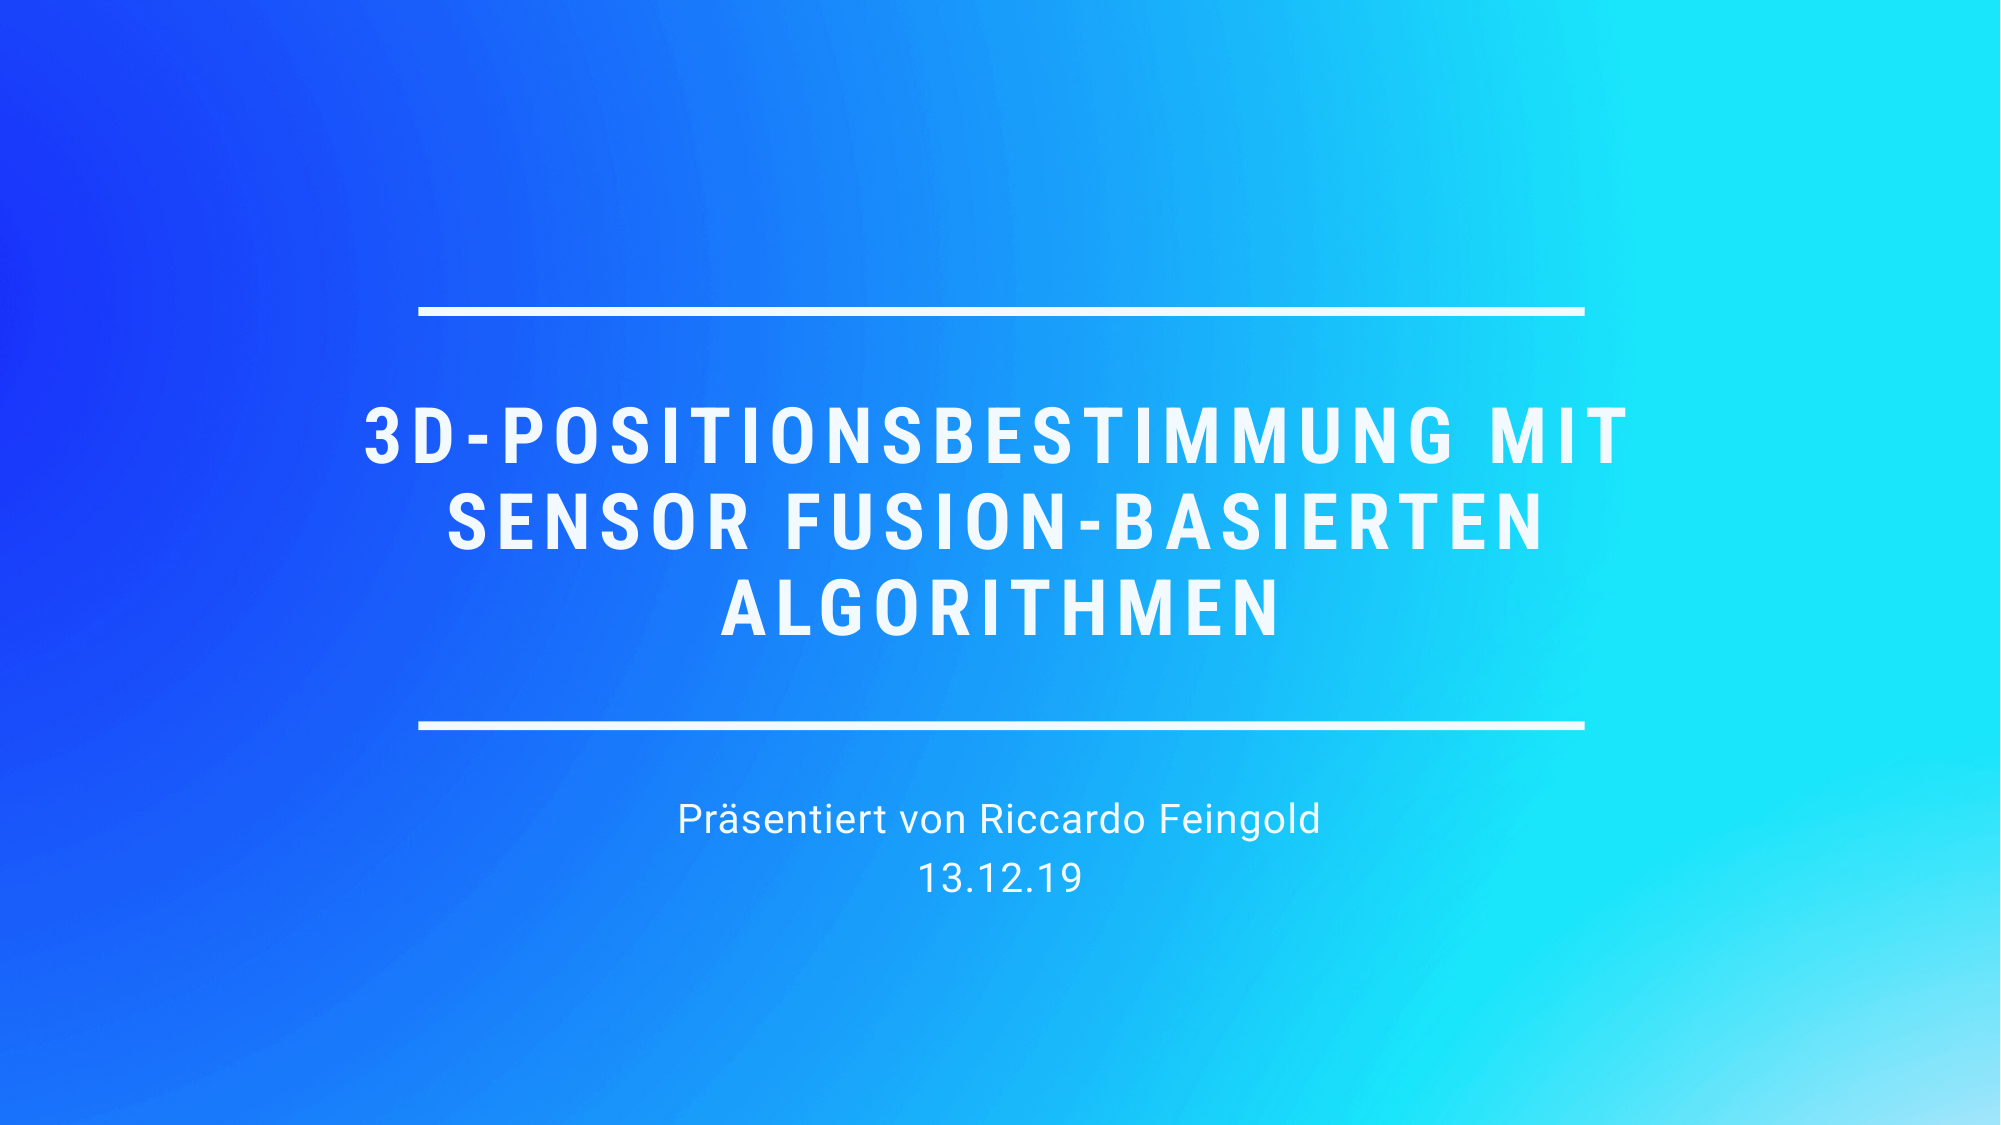

3D-POSITIONSBESTIMMUNG MIT SENSOR FUSION-BASIERTEN ALGORITHMEN

Präsentiert von Riccardo Feingold
13.12.19